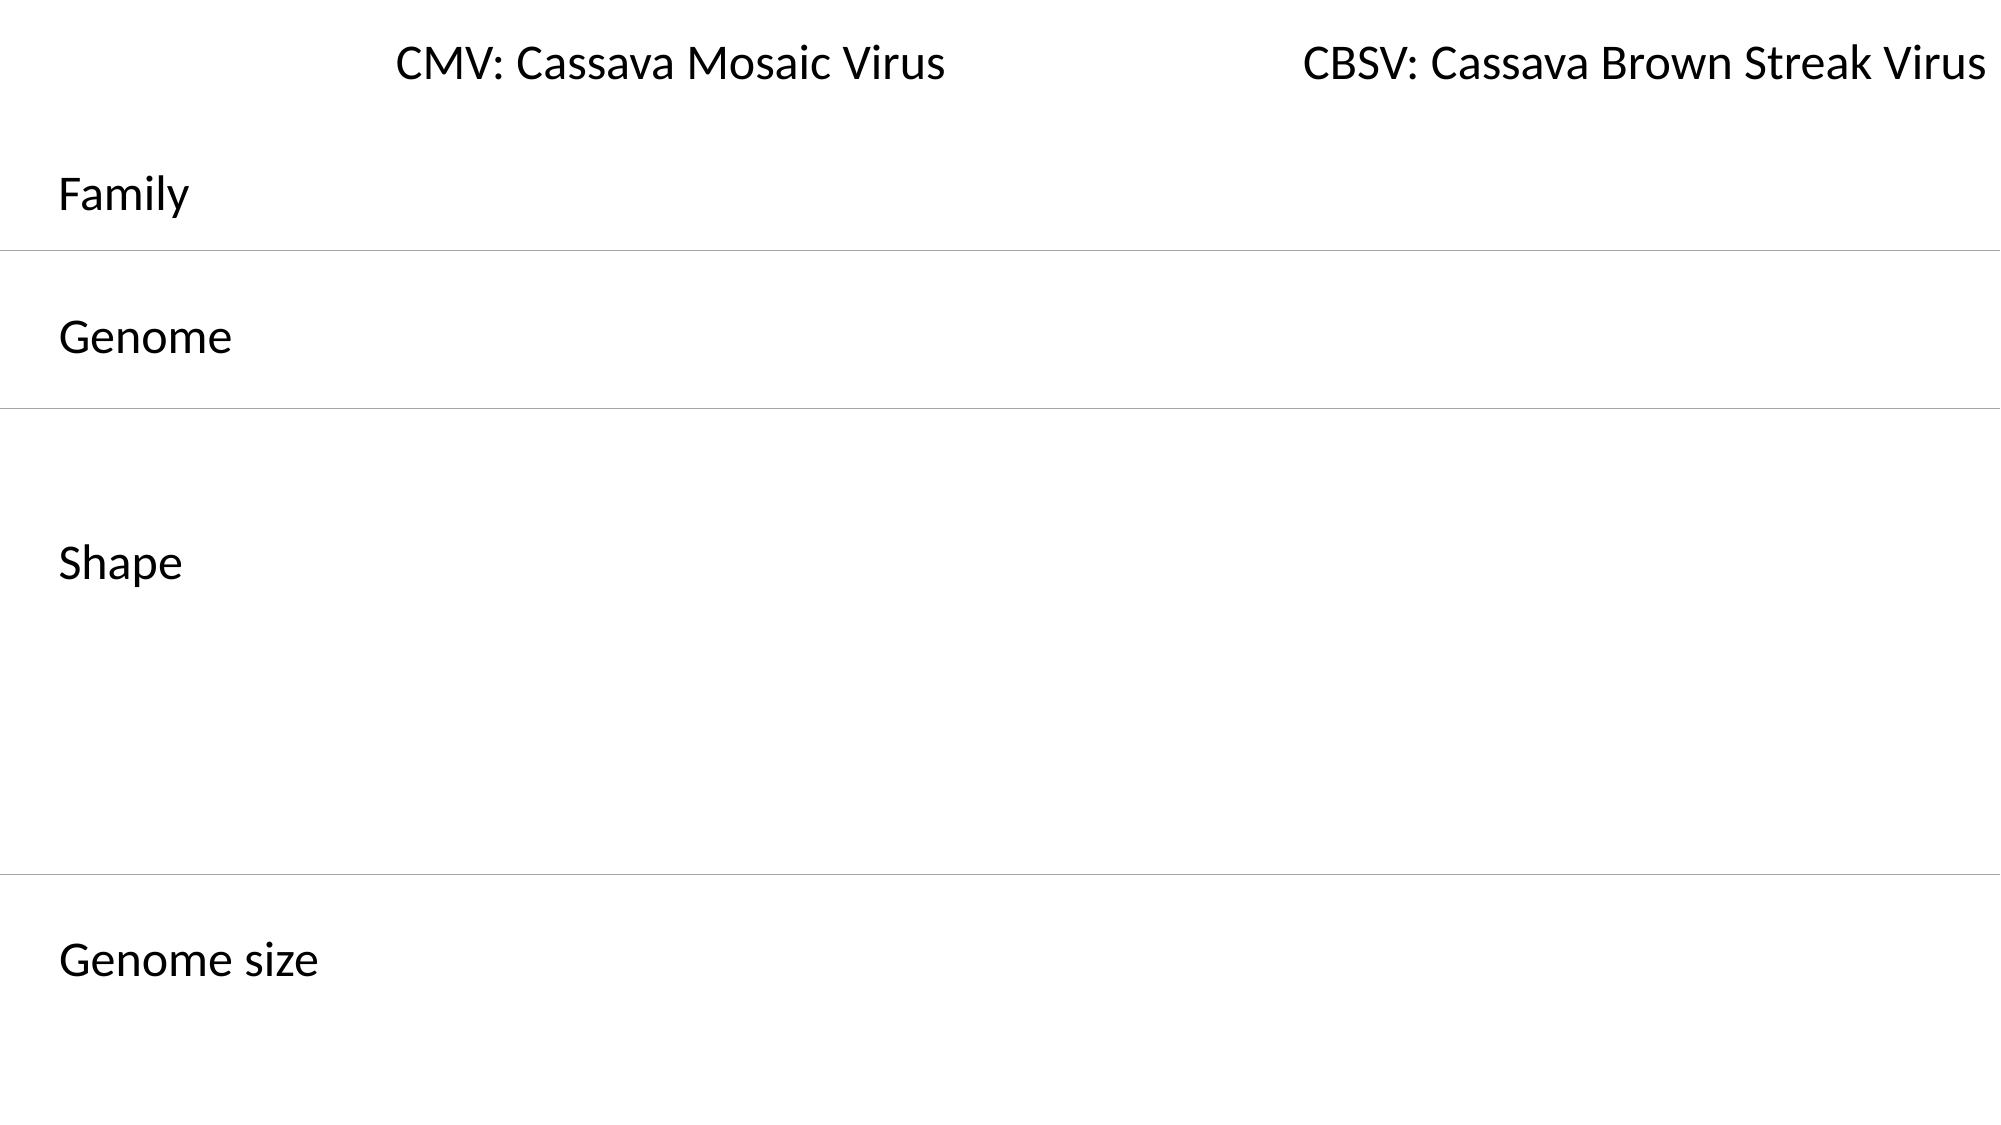

CMV: Cassava Mosaic Virus
CBSV: Cassava Brown Streak Virus
Family
Genome
Shape
Genome size